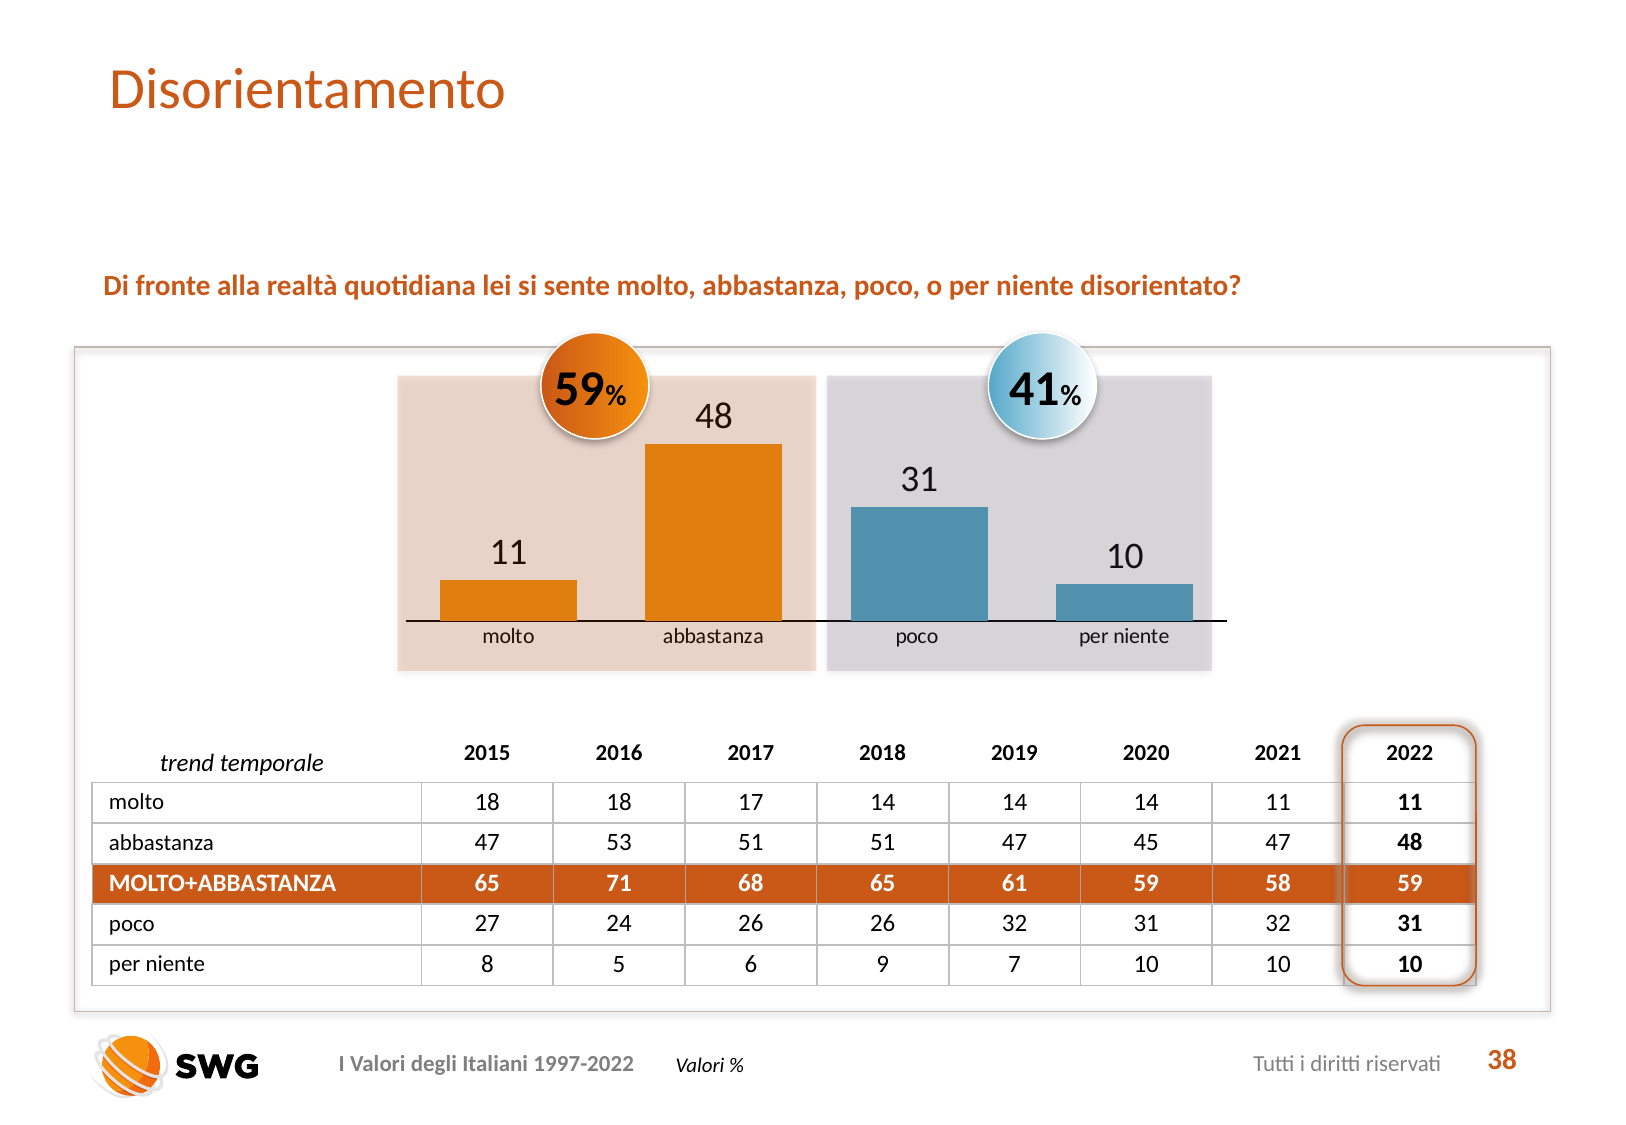

# Disorientamento
Di fronte alla realtà quotidiana lei si sente molto, abbastanza, poco, o per niente disorientato?

59%
41%

### Chart

| Category | Serie 1 |
|---|---|
| molto | 11.0 |
| abbastanza | 48.0 |
| poco  | 31.0 |
| per niente | 10.0 |

|  | 2015 | 2016 | 2017 | 2018 | 2019 | 2020 | 2021 | 2022 |
| --- | --- | --- | --- | --- | --- | --- | --- | --- |
| molto | 18 | 18 | 17 | 14 | 14 | 14 | 11 | 11 |
| abbastanza | 47 | 53 | 51 | 51 | 47 | 45 | 47 | 48 |
| MOLTO+ABBASTANZA | 65 | 71 | 68 | 65 | 61 | 59 | 58 | 59 |
| poco | 27 | 24 | 26 | 26 | 32 | 31 | 32 | 31 |
| per niente | 8 | 5 | 6 | 9 | 7 | 10 | 10 | 10 |

trend temporale
38
Valori %